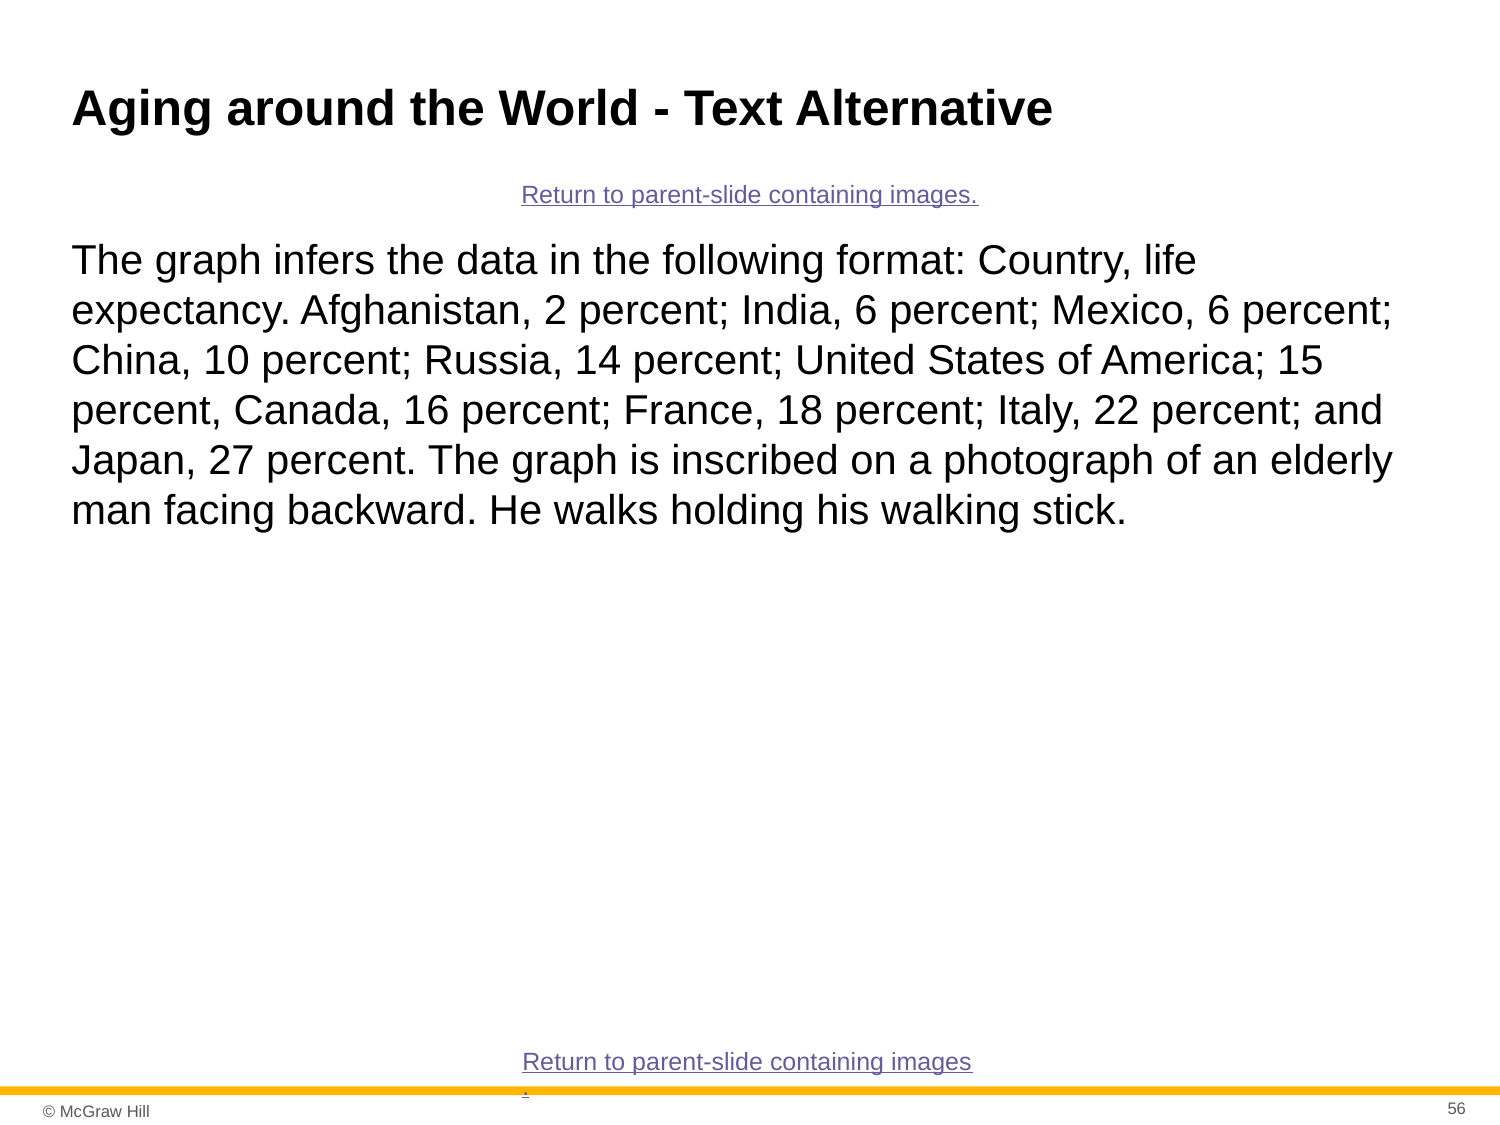

# Aging around the World - Text Alternative
Return to parent-slide containing images.
The graph infers the data in the following format: Country, life expectancy. Afghanistan, 2 percent; India, 6 percent; Mexico, 6 percent; China, 10 percent; Russia, 14 percent; United States of America; 15 percent, Canada, 16 percent; France, 18 percent; Italy, 22 percent; and Japan, 27 percent. The graph is inscribed on a photograph of an elderly man facing backward. He walks holding his walking stick.
Return to parent-slide containing images.